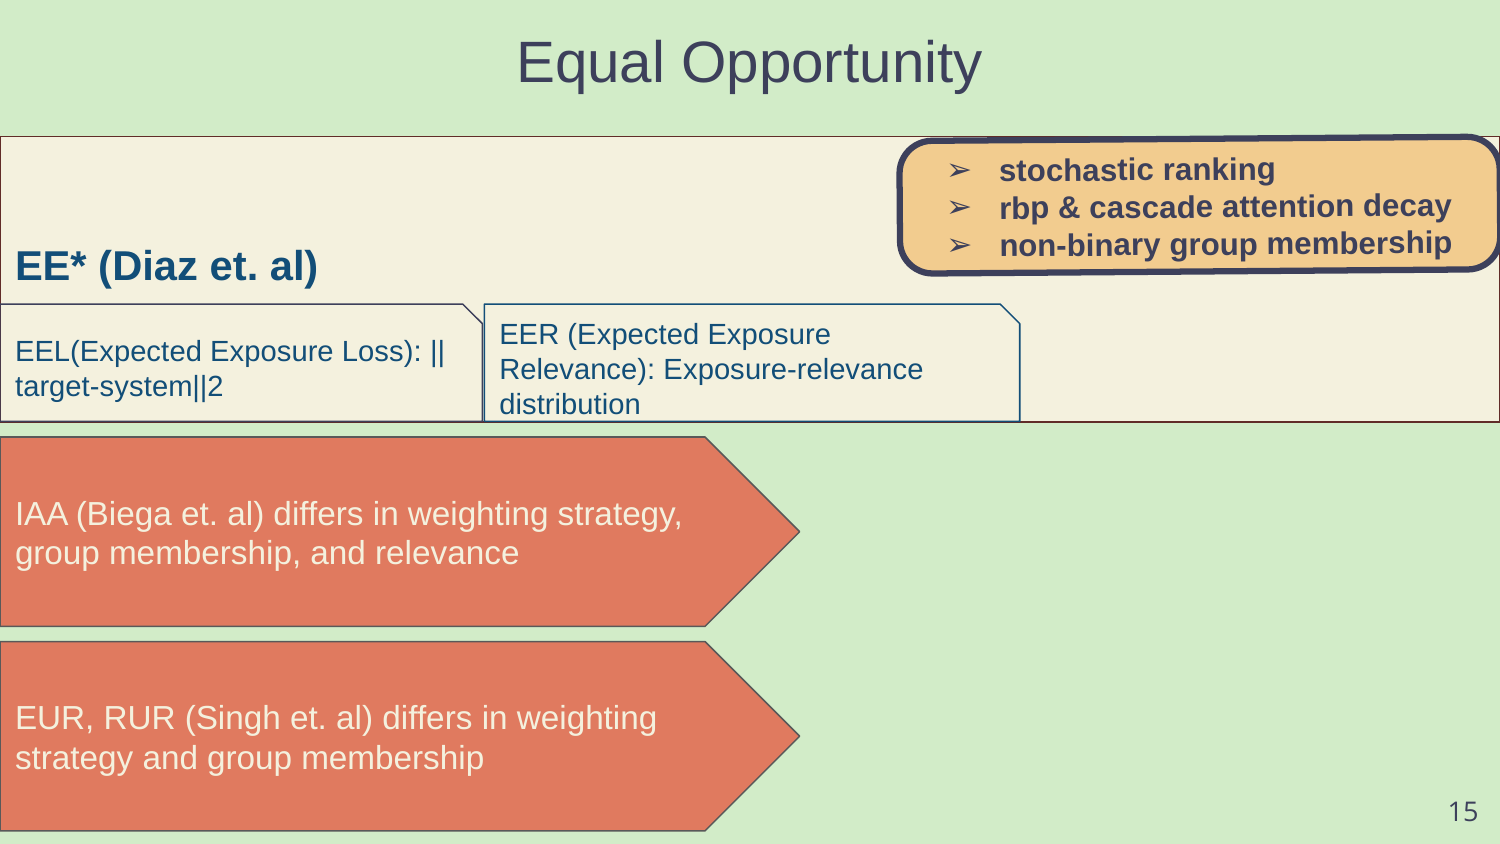

# Equal Opportunity

stochastic ranking
rbp & cascade attention decay
non-binary group membership
EE* (Diaz et. al)
EEL(Expected Exposure Loss): ||target-system||2
EER (Expected Exposure Relevance): Exposure-relevance distribution
IAA (Biega et. al) differs in weighting strategy, group membership, and relevance
EUR, RUR (Singh et. al) differs in weighting strategy and group membership
15